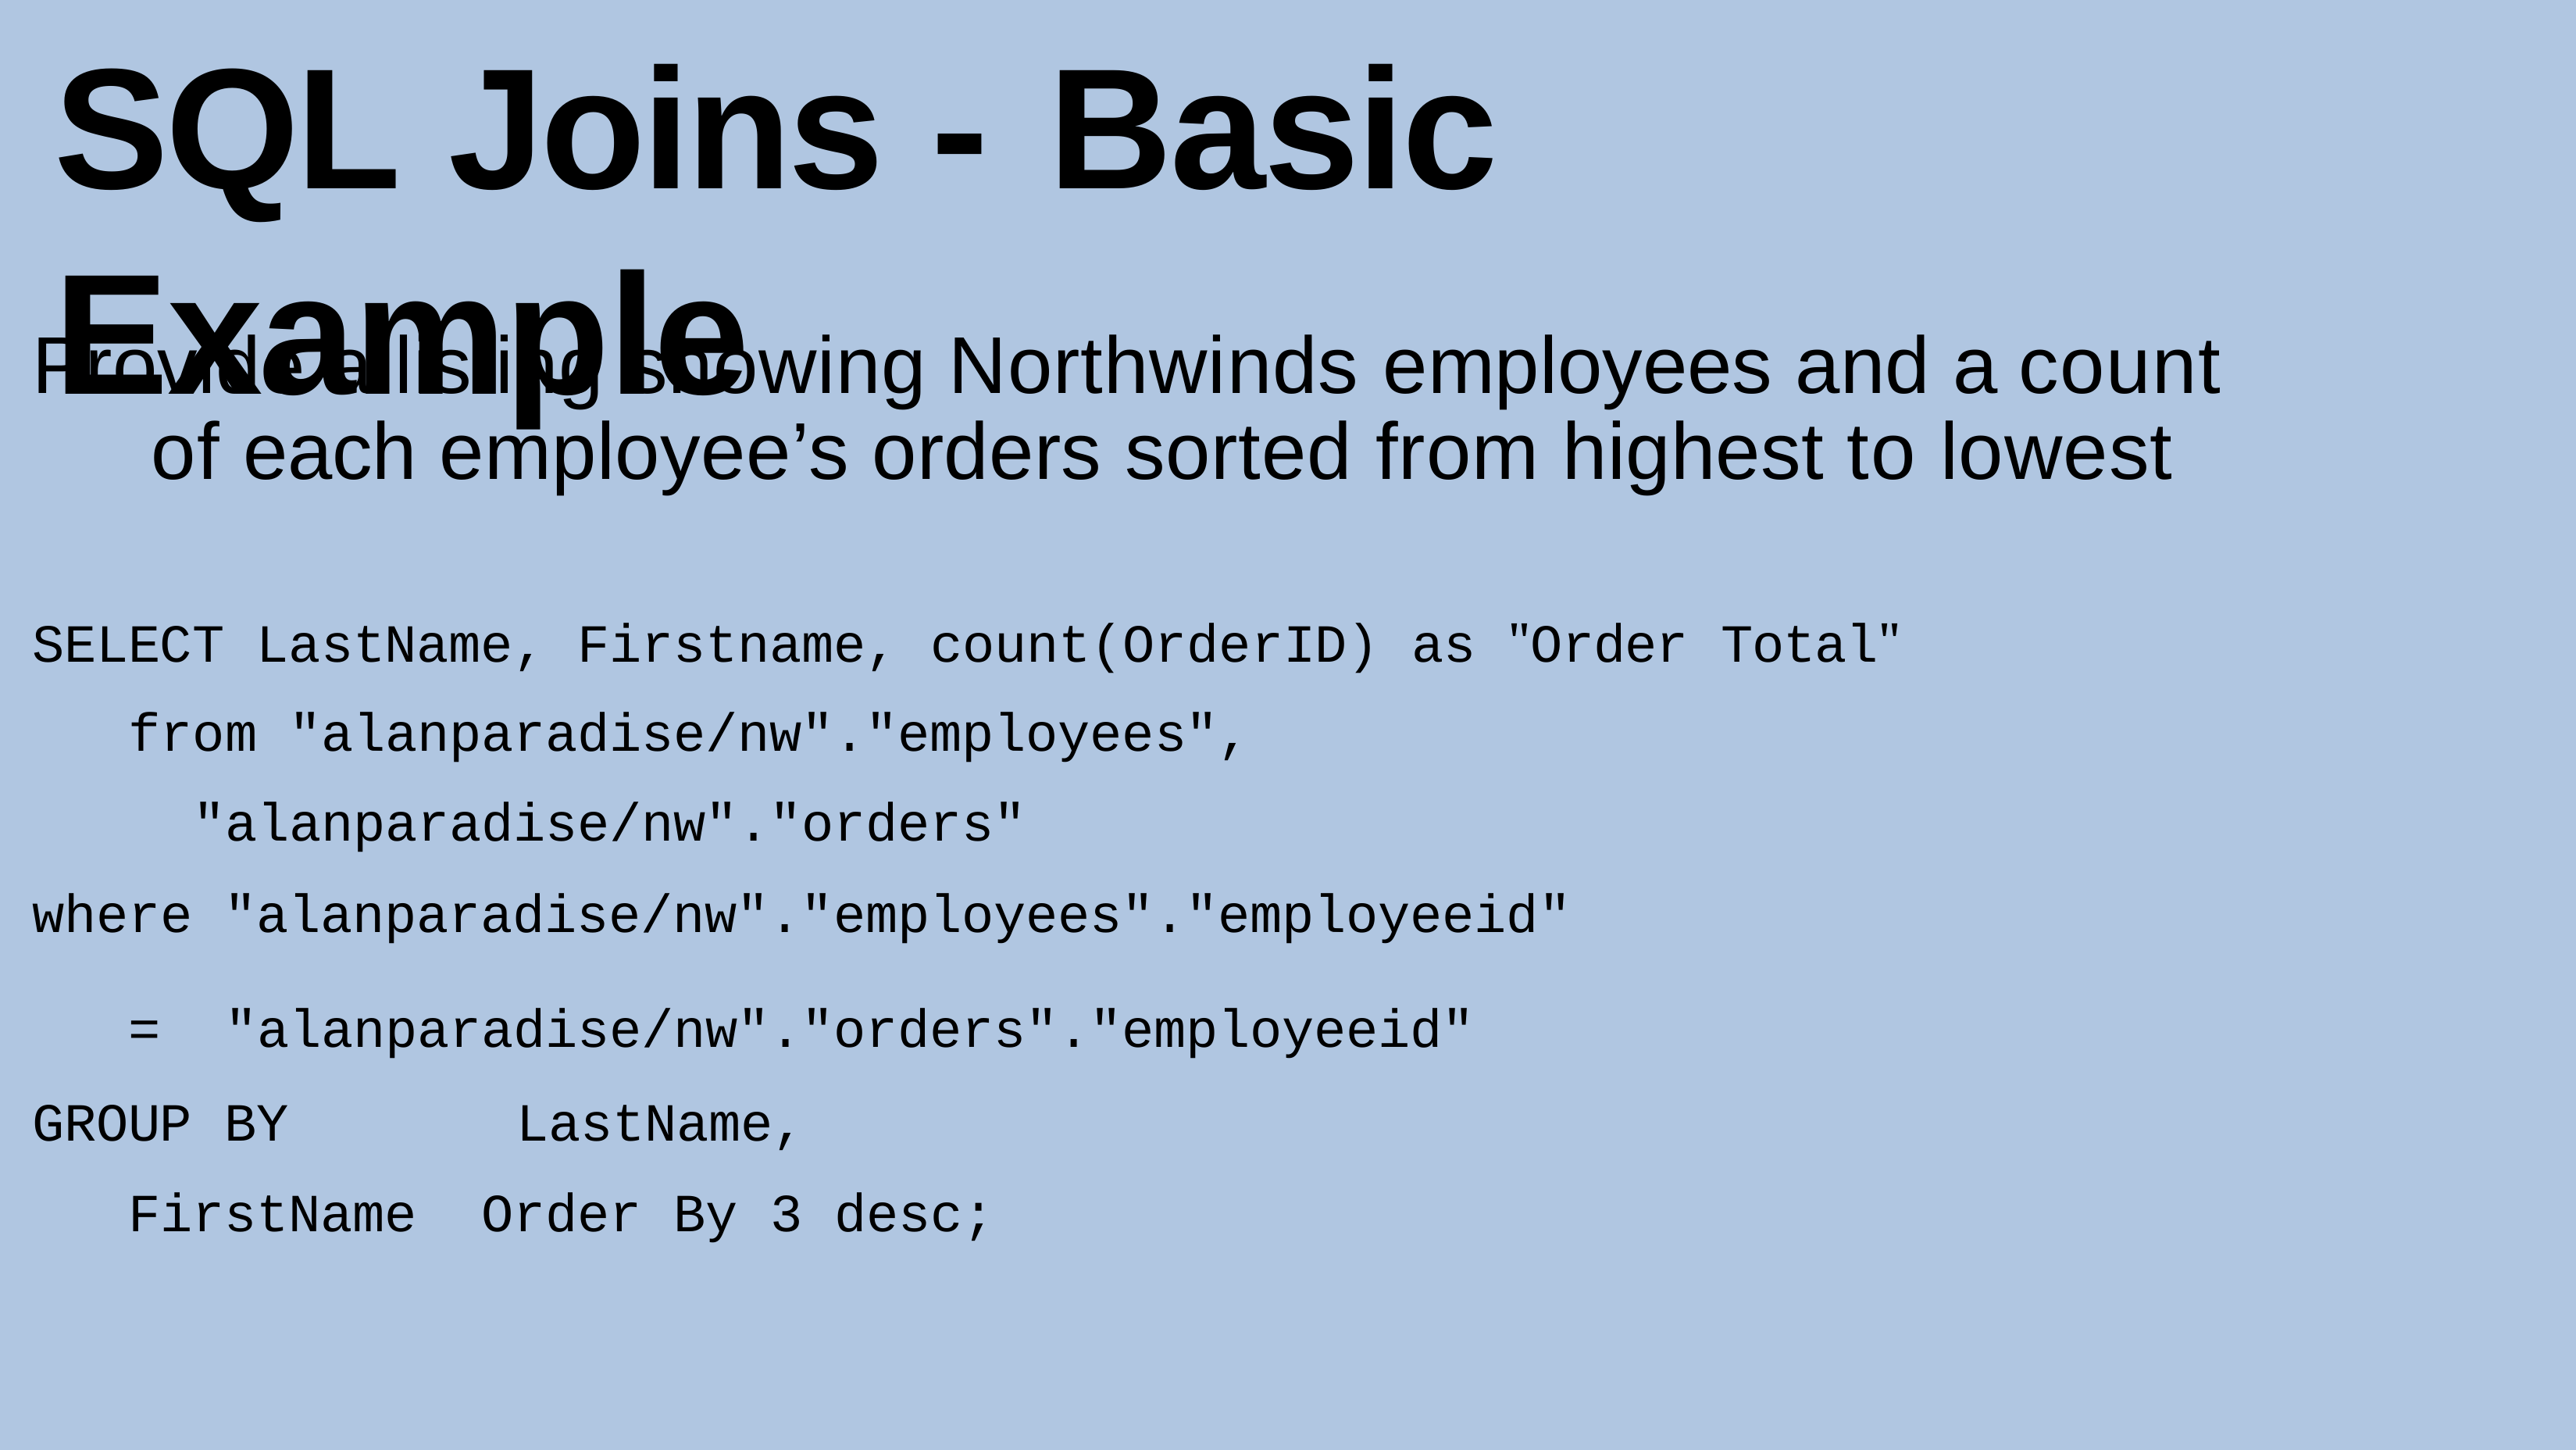

# SQL Joins - Basic Example
Provide a listing showing	Northwinds employees and a count  of each employee’s orders sorted from highest to lowest
SELECT LastName, Firstname, count(OrderID) as "Order Total"  from "alanparadise/nw"."employees",
"alanparadise/nw"."orders"
where "alanparadise/nw"."employees"."employeeid"	=  "alanparadise/nw"."orders"."employeeid"
GROUP BY	LastName, FirstName  Order By 3 desc;